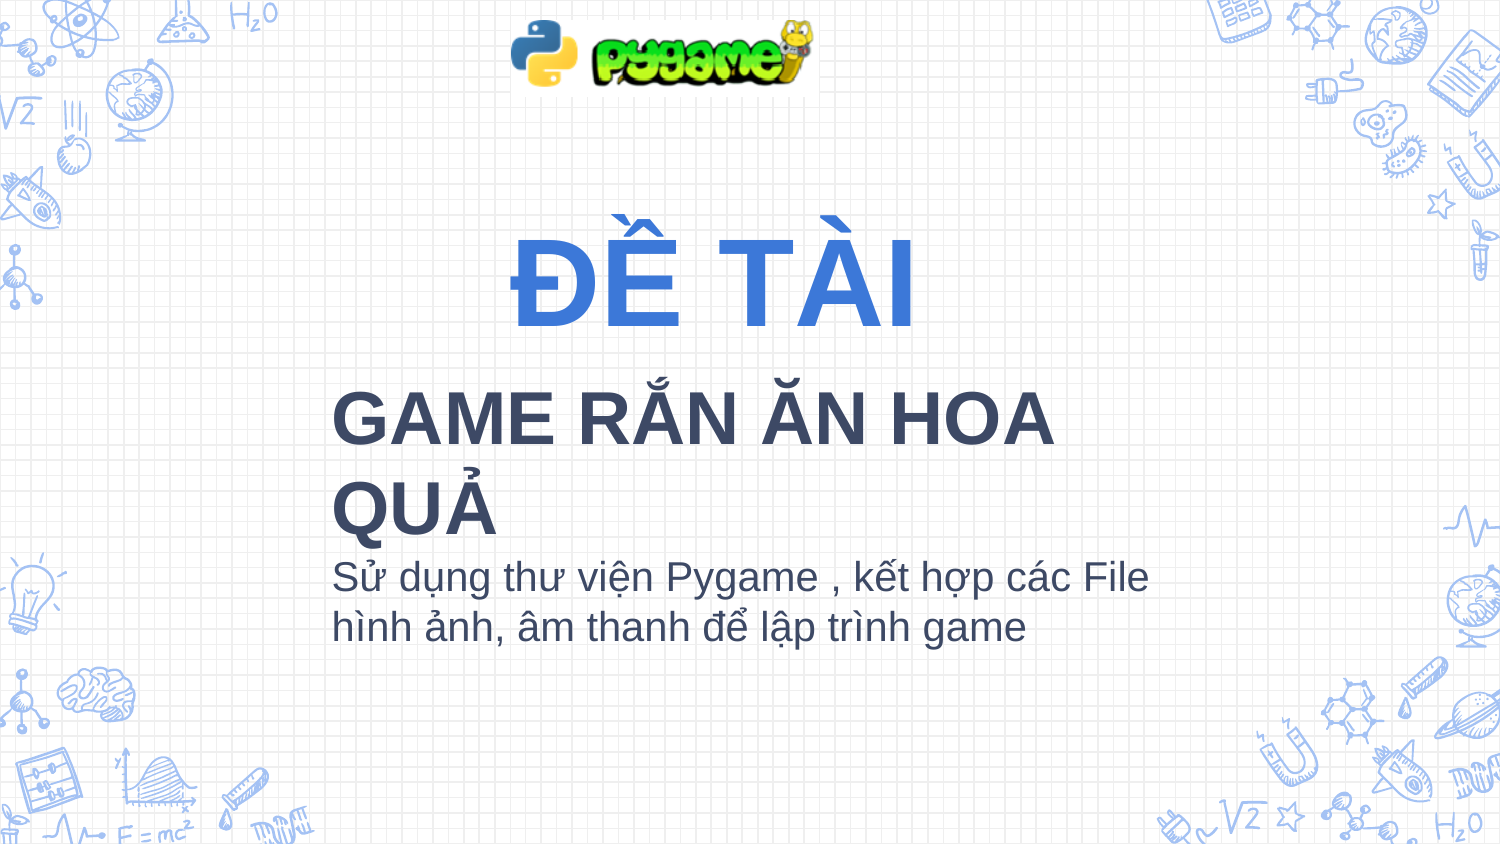

ĐỀ TÀI
GAME RẮN ĂN HOA QUẢ
Sử dụng thư viện Pygame , kết hợp các File hình ảnh, âm thanh để lập trình game